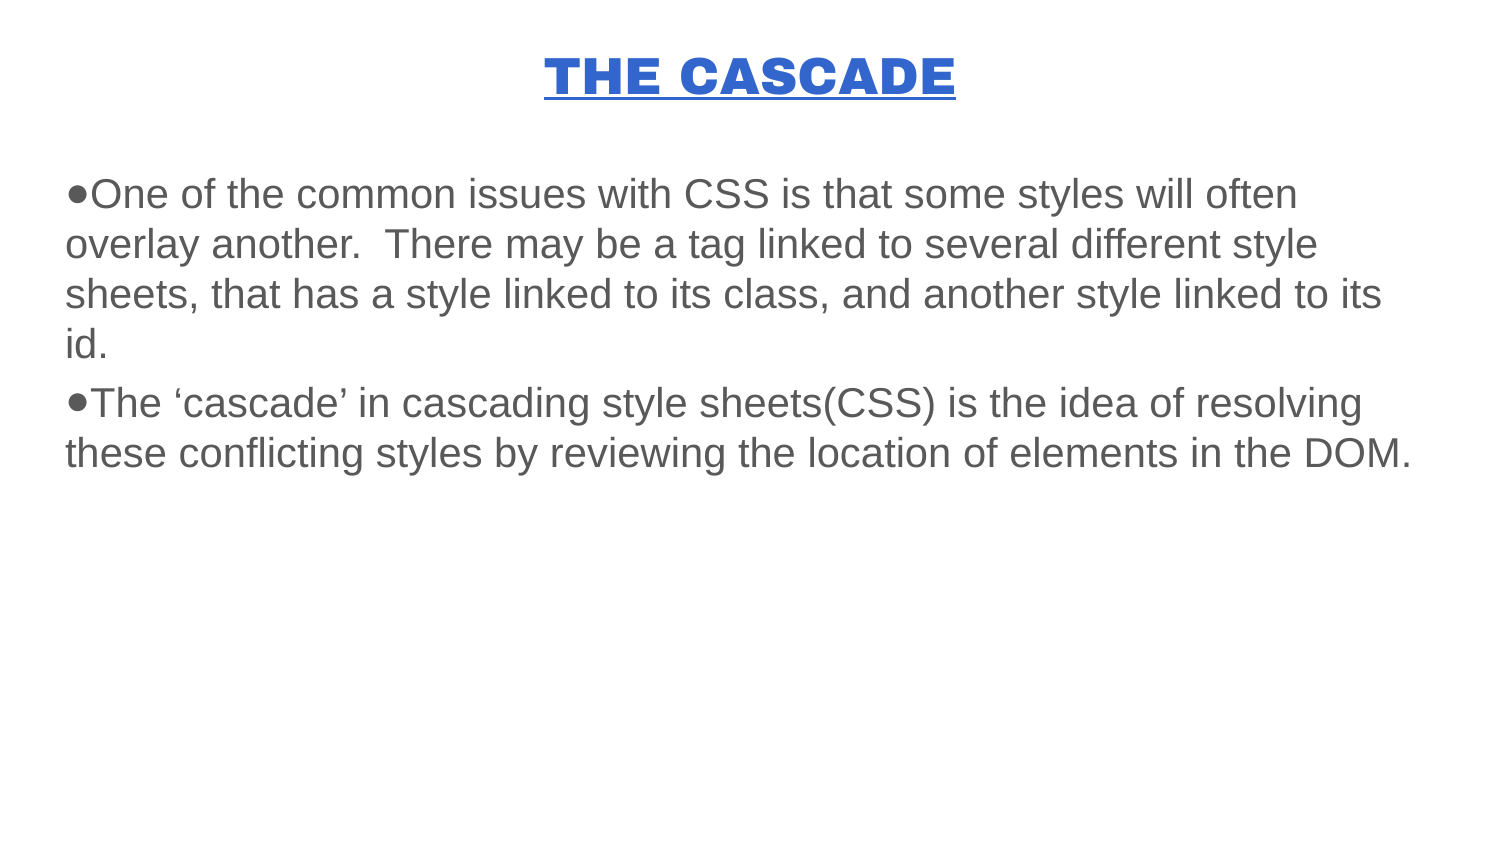

# THE CASCADE
One of the common issues with CSS is that some styles will often overlay another.  There may be a tag linked to several different style sheets, that has a style linked to its class, and another style linked to its id.
The ‘cascade’ in cascading style sheets(CSS) is the idea of resolving these conflicting styles by reviewing the location of elements in the DOM.